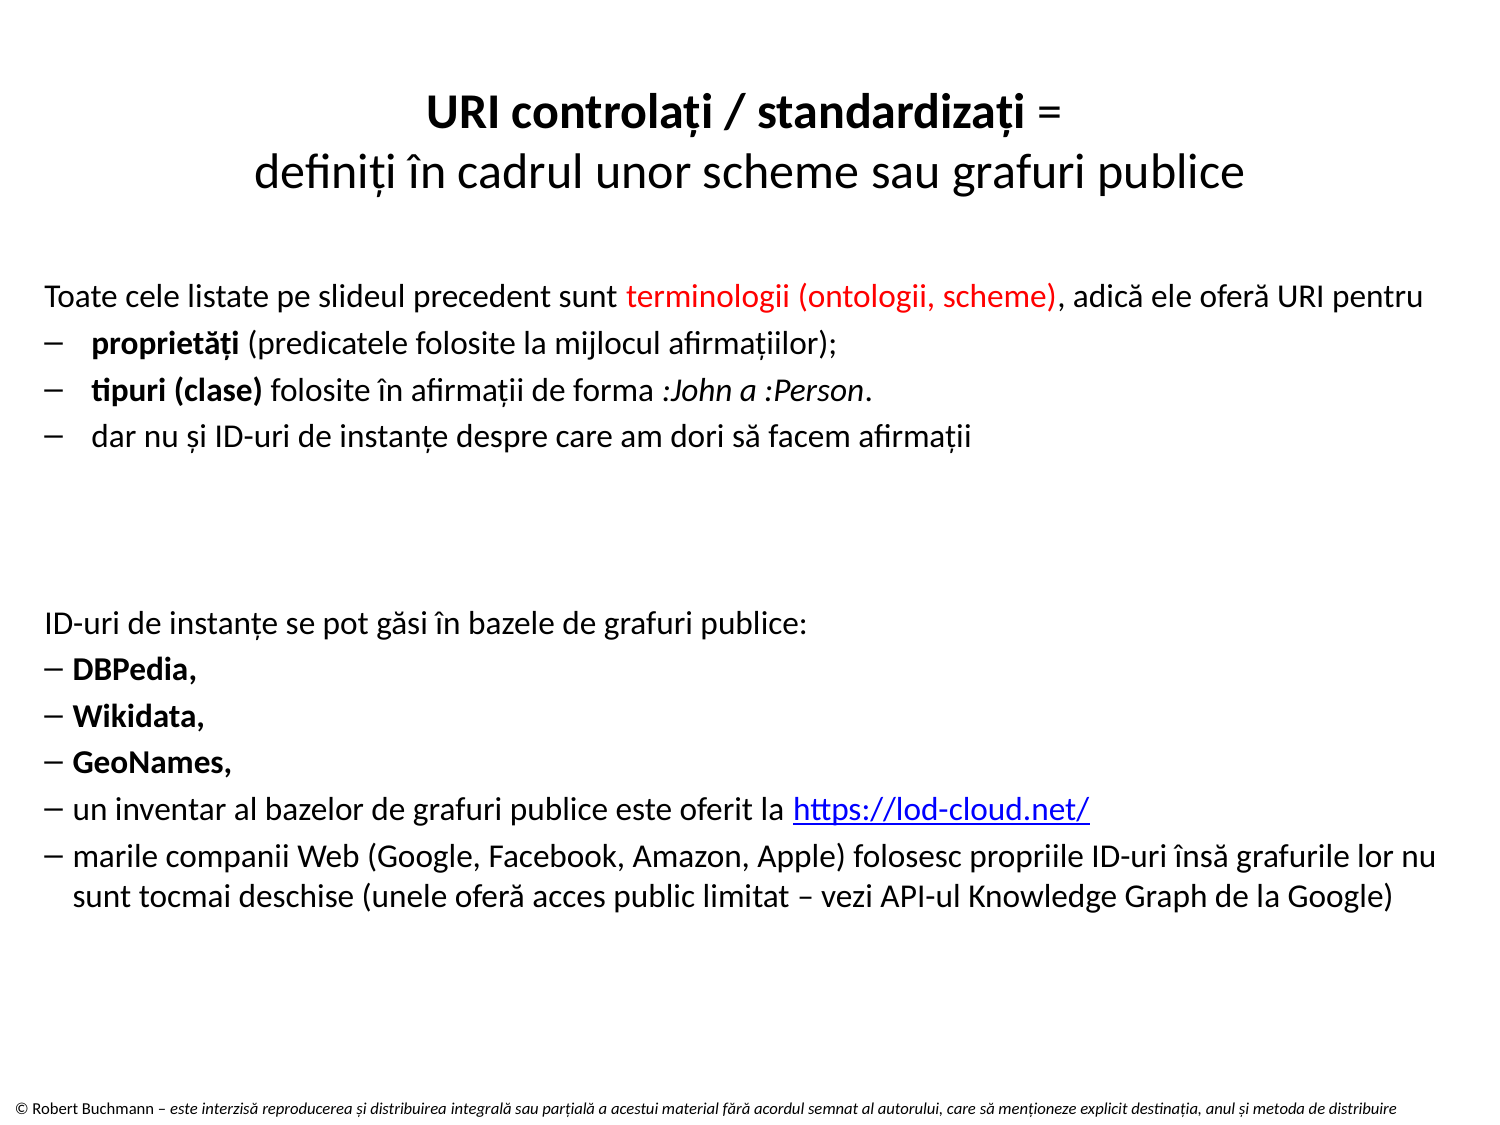

# URI controlaţi / standardizaţi = definiți în cadrul unor scheme sau grafuri publice
Toate cele listate pe slideul precedent sunt terminologii (ontologii, scheme), adică ele oferă URI pentru
proprietăți (predicatele folosite la mijlocul afirmațiilor);
tipuri (clase) folosite în afirmații de forma :John a :Person.
dar nu și ID-uri de instanțe despre care am dori să facem afirmații

ID-uri de instanțe se pot găsi în bazele de grafuri publice:
DBPedia,
Wikidata,
GeoNames,
un inventar al bazelor de grafuri publice este oferit la https://lod-cloud.net/
marile companii Web (Google, Facebook, Amazon, Apple) folosesc propriile ID-uri însă grafurile lor nu sunt tocmai deschise (unele oferă acces public limitat – vezi API-ul Knowledge Graph de la Google)